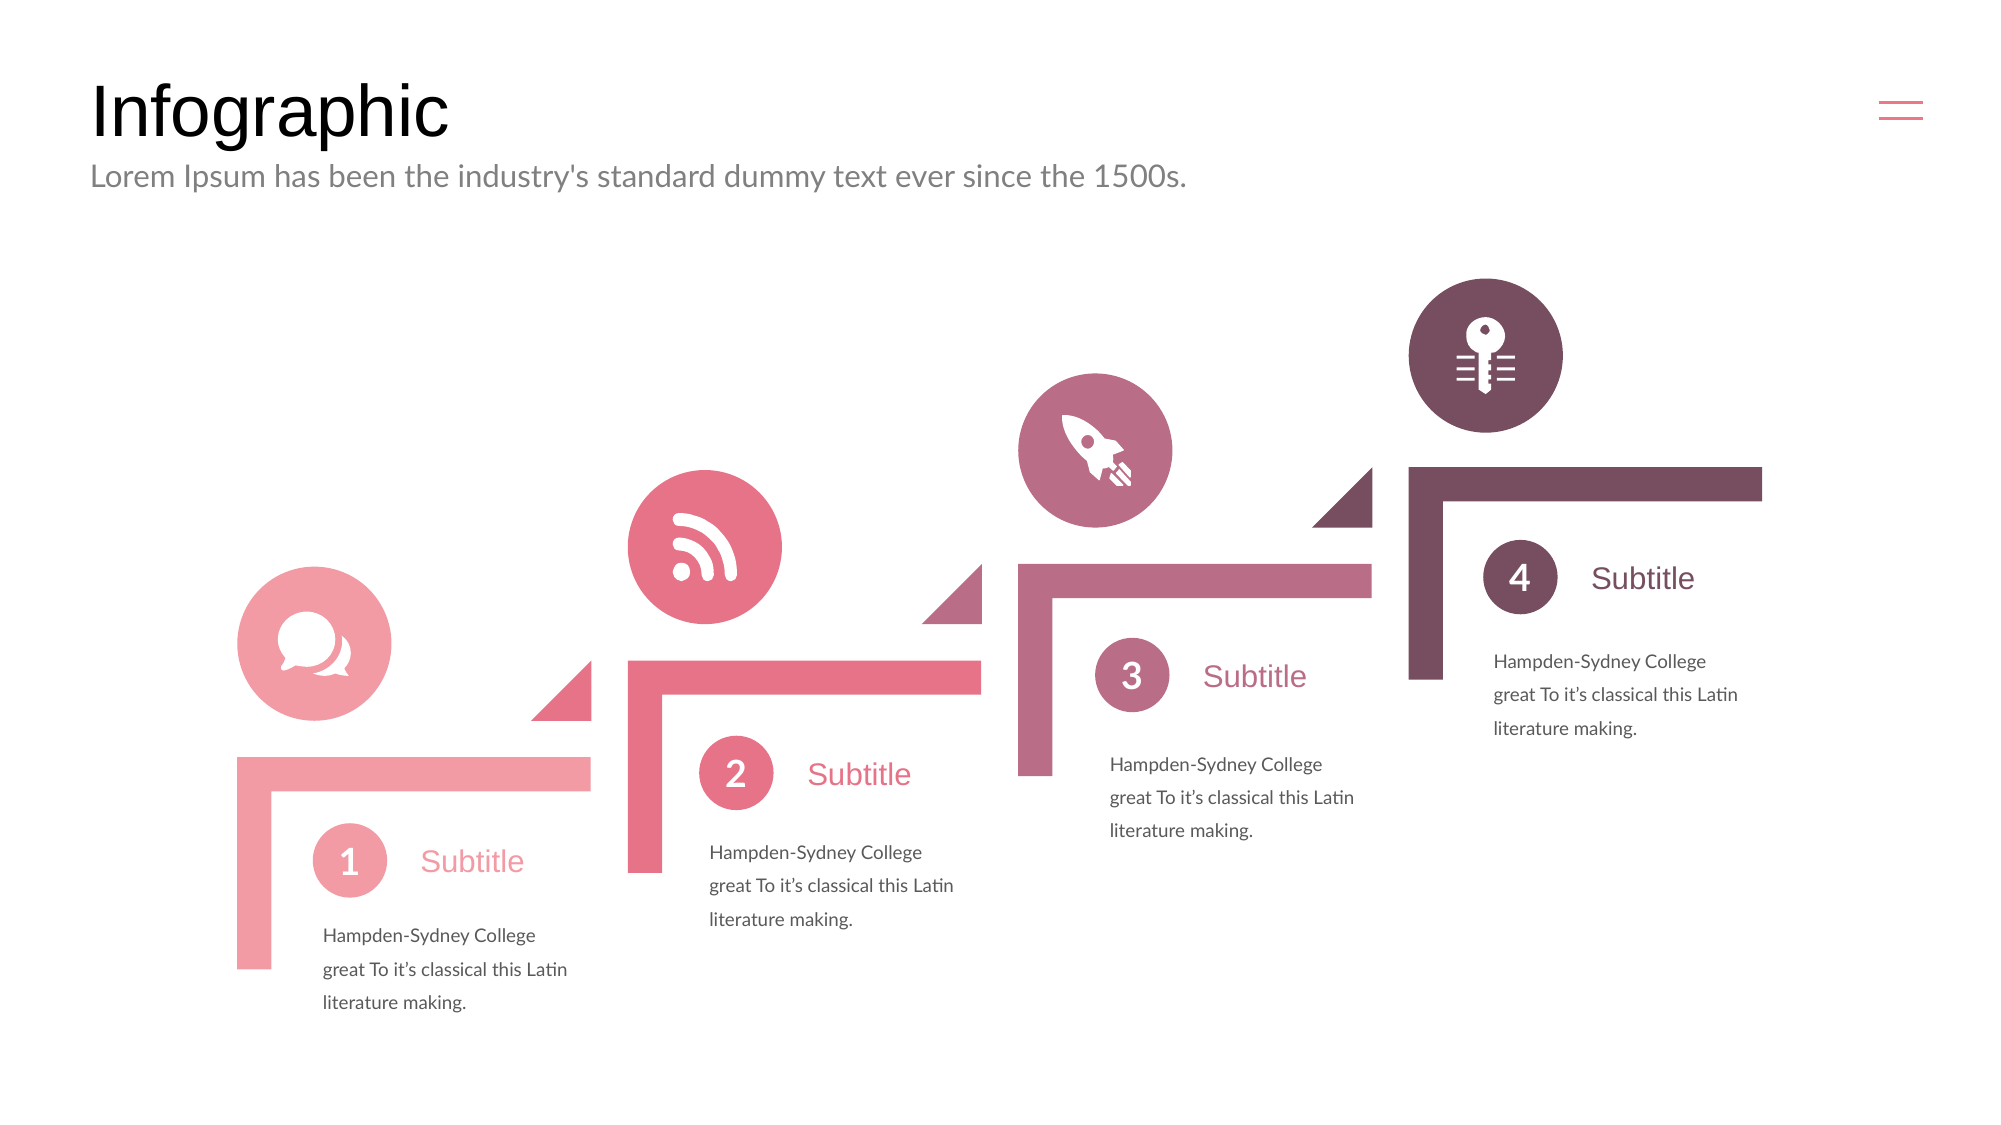

# Infographic
Lorem Ipsum has been the industry's standard dummy text ever since the 1500s.

4
Subtitle

Hampden-Sydney College great To it’s classical this Latin literature making.

3
Subtitle

Hampden-Sydney College great To it’s classical this Latin literature making.

2
Subtitle

Hampden-Sydney College great To it’s classical this Latin literature making.

1
Subtitle
Hampden-Sydney College great To it’s classical this Latin literature making.